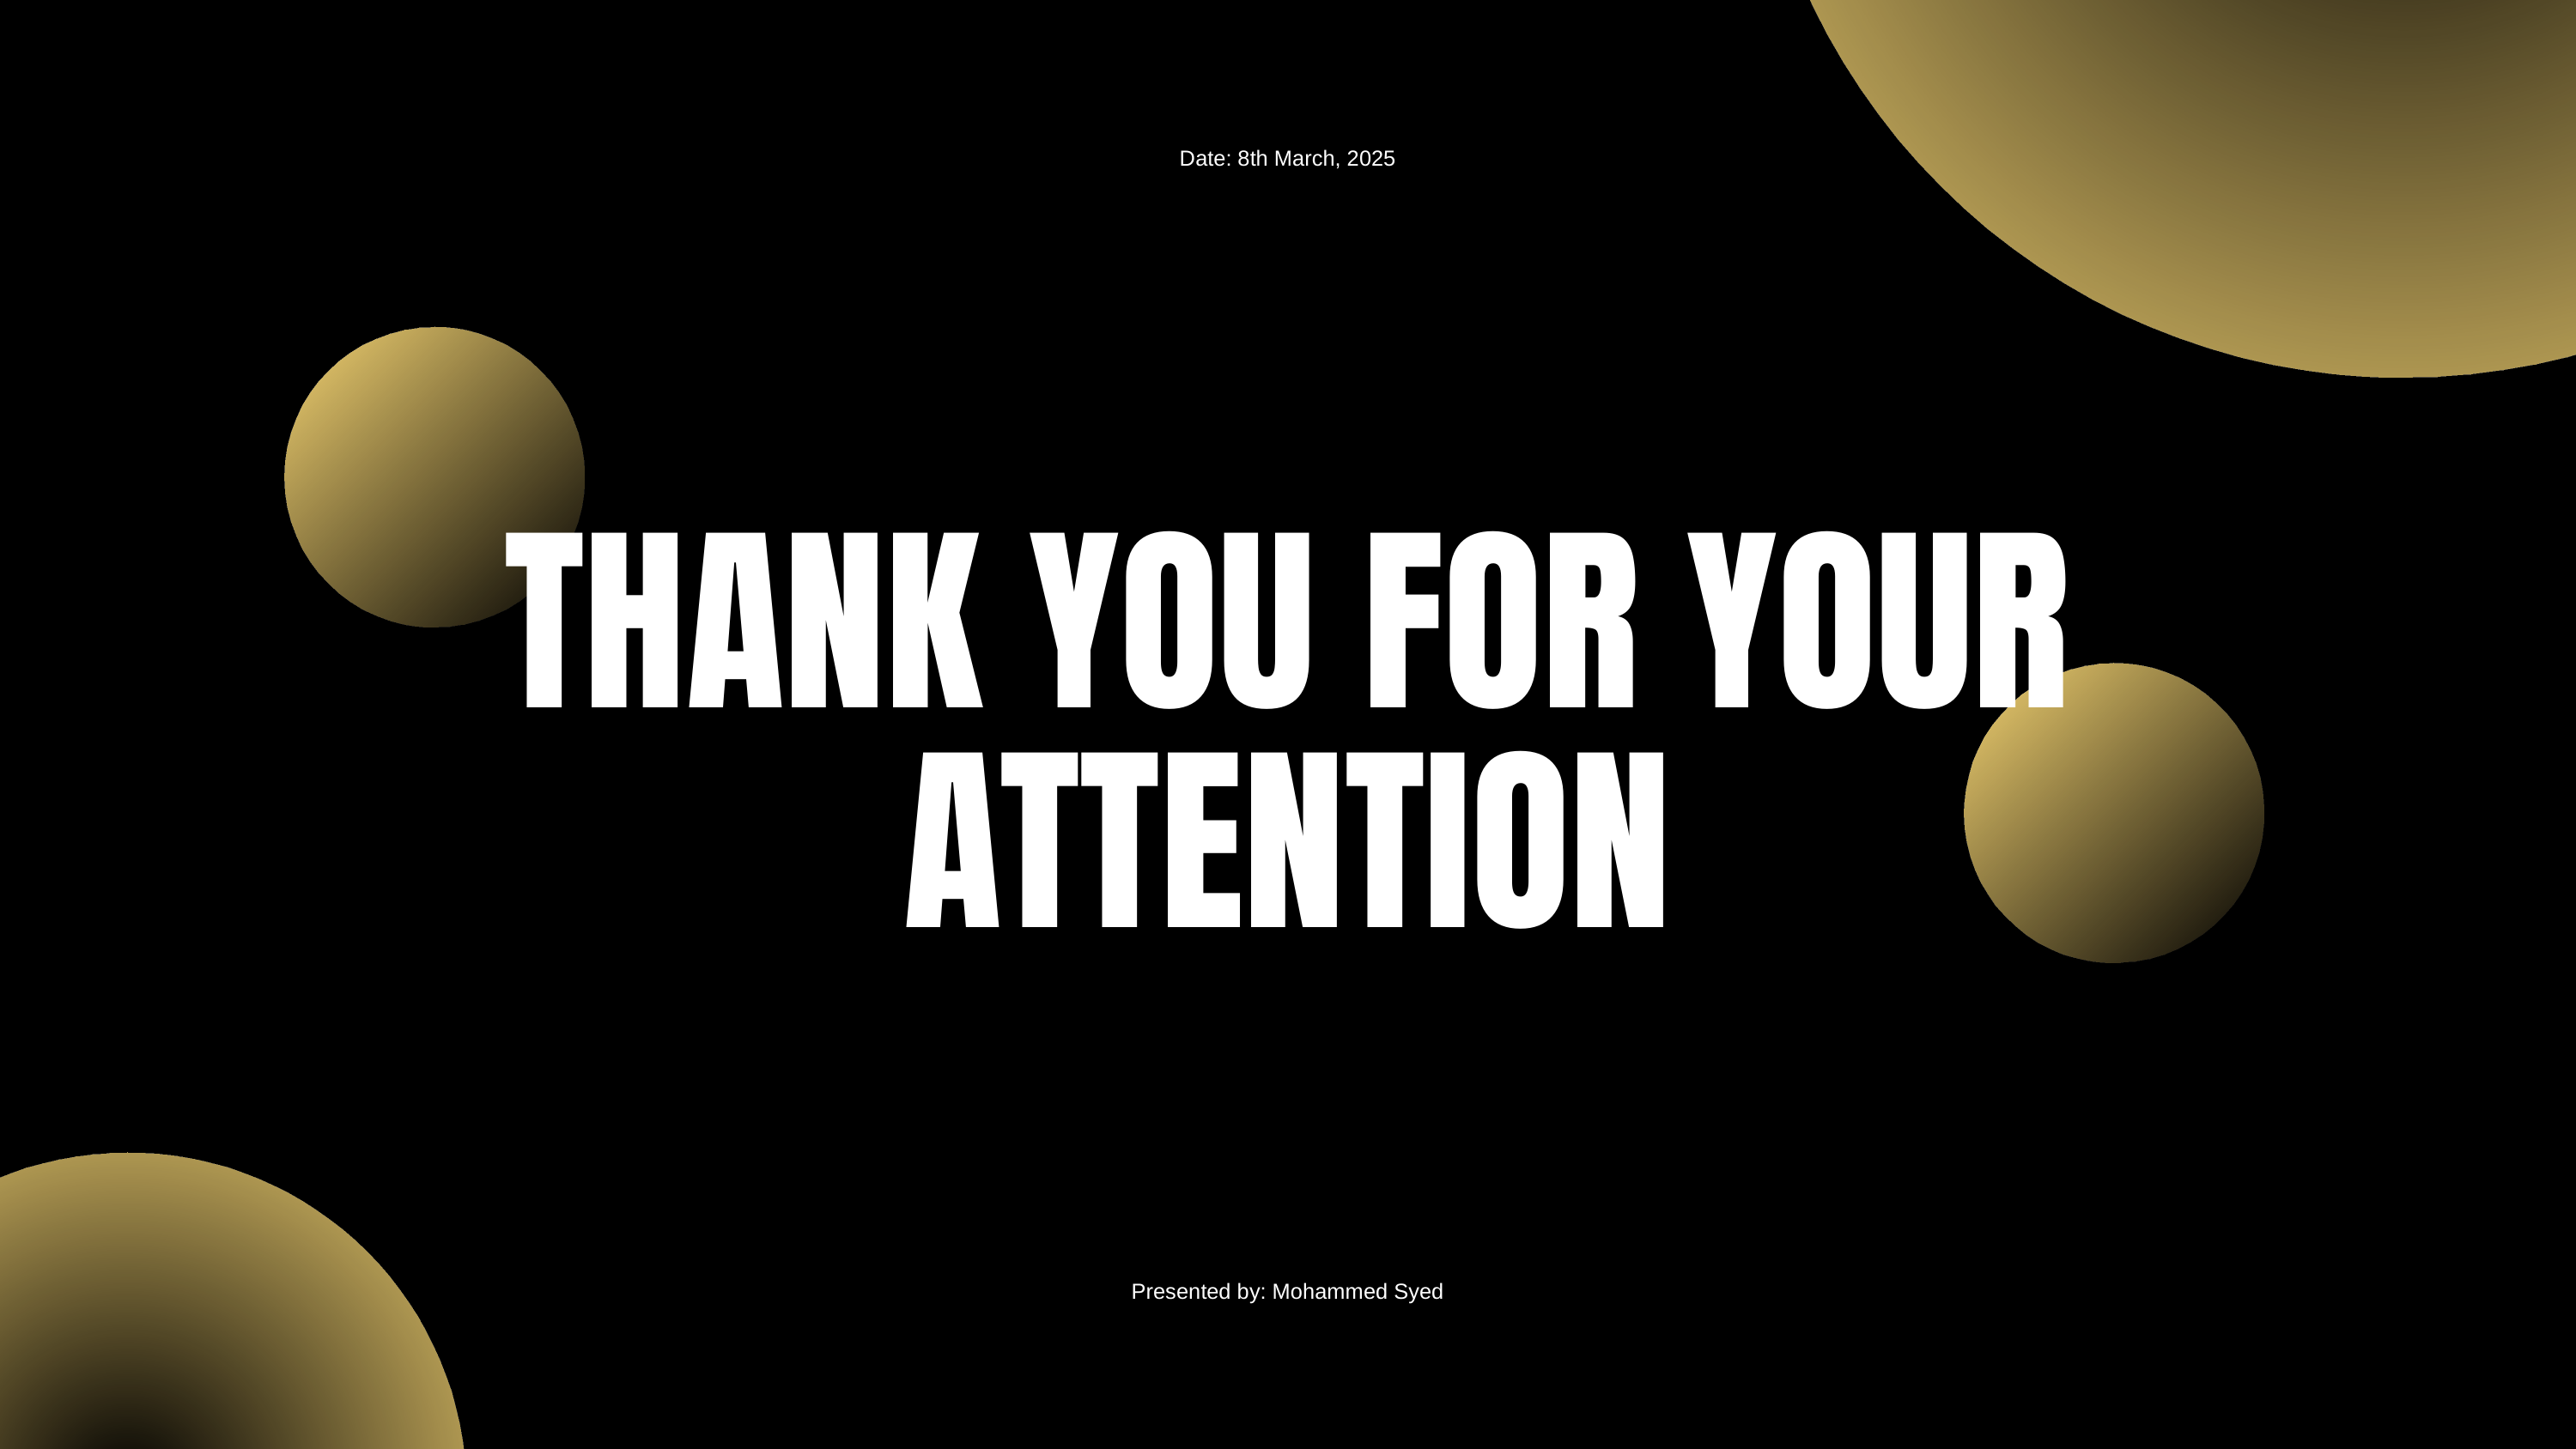

Date: 8th March, 2025

THANK YOU FOR YOUR ATTENTION

Presented by: Mohammed Syed